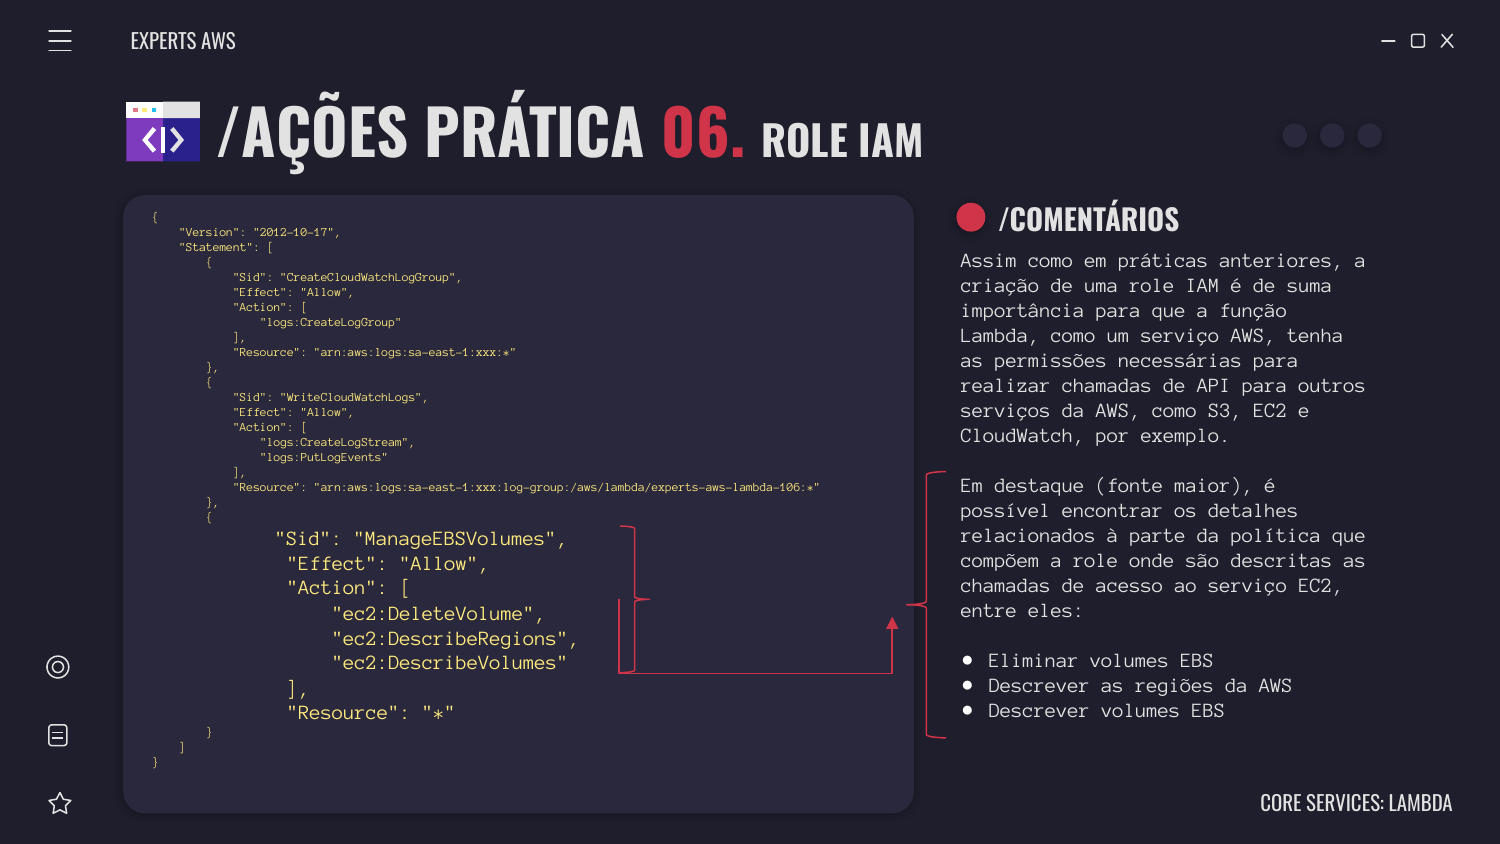

EXPERTS AWS

/AÇÕES PRÁTICA 06. ROLE IAM

/COMENTÁRIOS

{
    "Version": "2012-10-17",
    "Statement": [
        {
            "Sid": "CreateCloudWatchLogGroup",
            "Effect": "Allow",
            "Action": [
                "logs:CreateLogGroup"
            ],
            "Resource": "arn:aws:logs:sa-east-1:xxx:*"
        },
        {
            "Sid": "WriteCloudWatchLogs",
            "Effect": "Allow",
            "Action": [
                "logs:CreateLogStream",
                "logs:PutLogEvents"
            ],
            "Resource": "arn:aws:logs:sa-east-1:xxx:log-group:/aws/lambda/experts-aws-lambda-106:*"
        },
        {
            "Sid": "ManageEBSVolumes",
            "Effect": "Allow",
            "Action": [
                "ec2:DeleteVolume",
                "ec2:DescribeRegions",
                "ec2:DescribeVolumes"
            ],
            "Resource": "*"
        }
    ]
}

Assim como em práticas anteriores, a criação de uma role IAM é de suma importância para que a função Lambda, como um serviço AWS, tenha as permissões necessárias para realizar chamadas de API para outros serviços da AWS, como S3, EC2 e CloudWatch, por exemplo.

Em destaque (fonte maior), é possível encontrar os detalhes relacionados à parte da política que compõem a role onde são descritas as chamadas de acesso ao serviço EC2, entre eles:

Eliminar volumes EBS
Descrever as regiões da AWS
Descrever volumes EBS

CORE SERVICES: LAMBDA